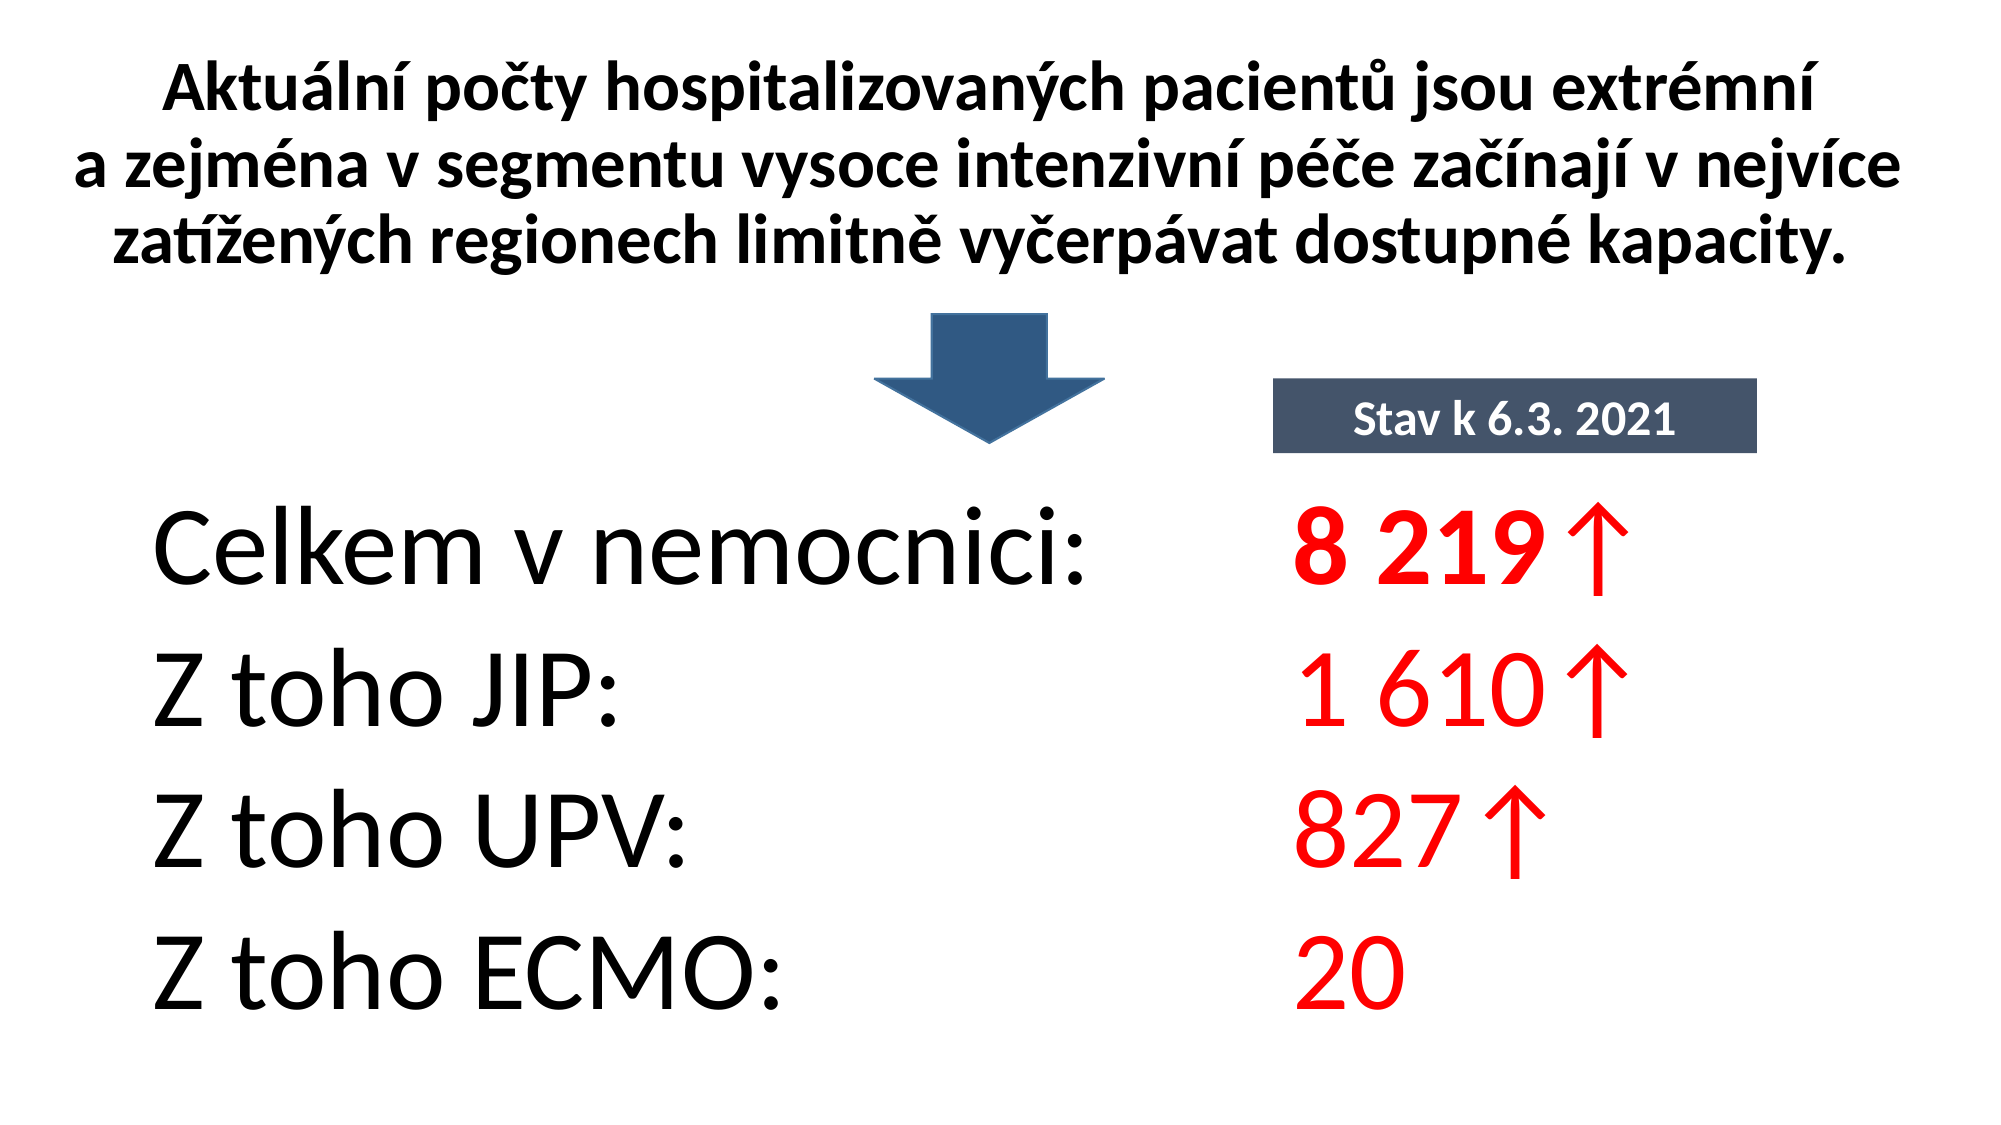

# Aktuální počty hospitalizovaných pacientů jsou extrémní a zejména v segmentu vysoce intenzivní péče začínají v nejvíce zatížených regionech limitně vyčerpávat dostupné kapacity.

Stav k 6.3. 2021
Celkem v nemocnici: 		8 219↑
Z toho JIP:					1 610↑
Z toho UPV: 				 	827↑
Z toho ECMO:				20